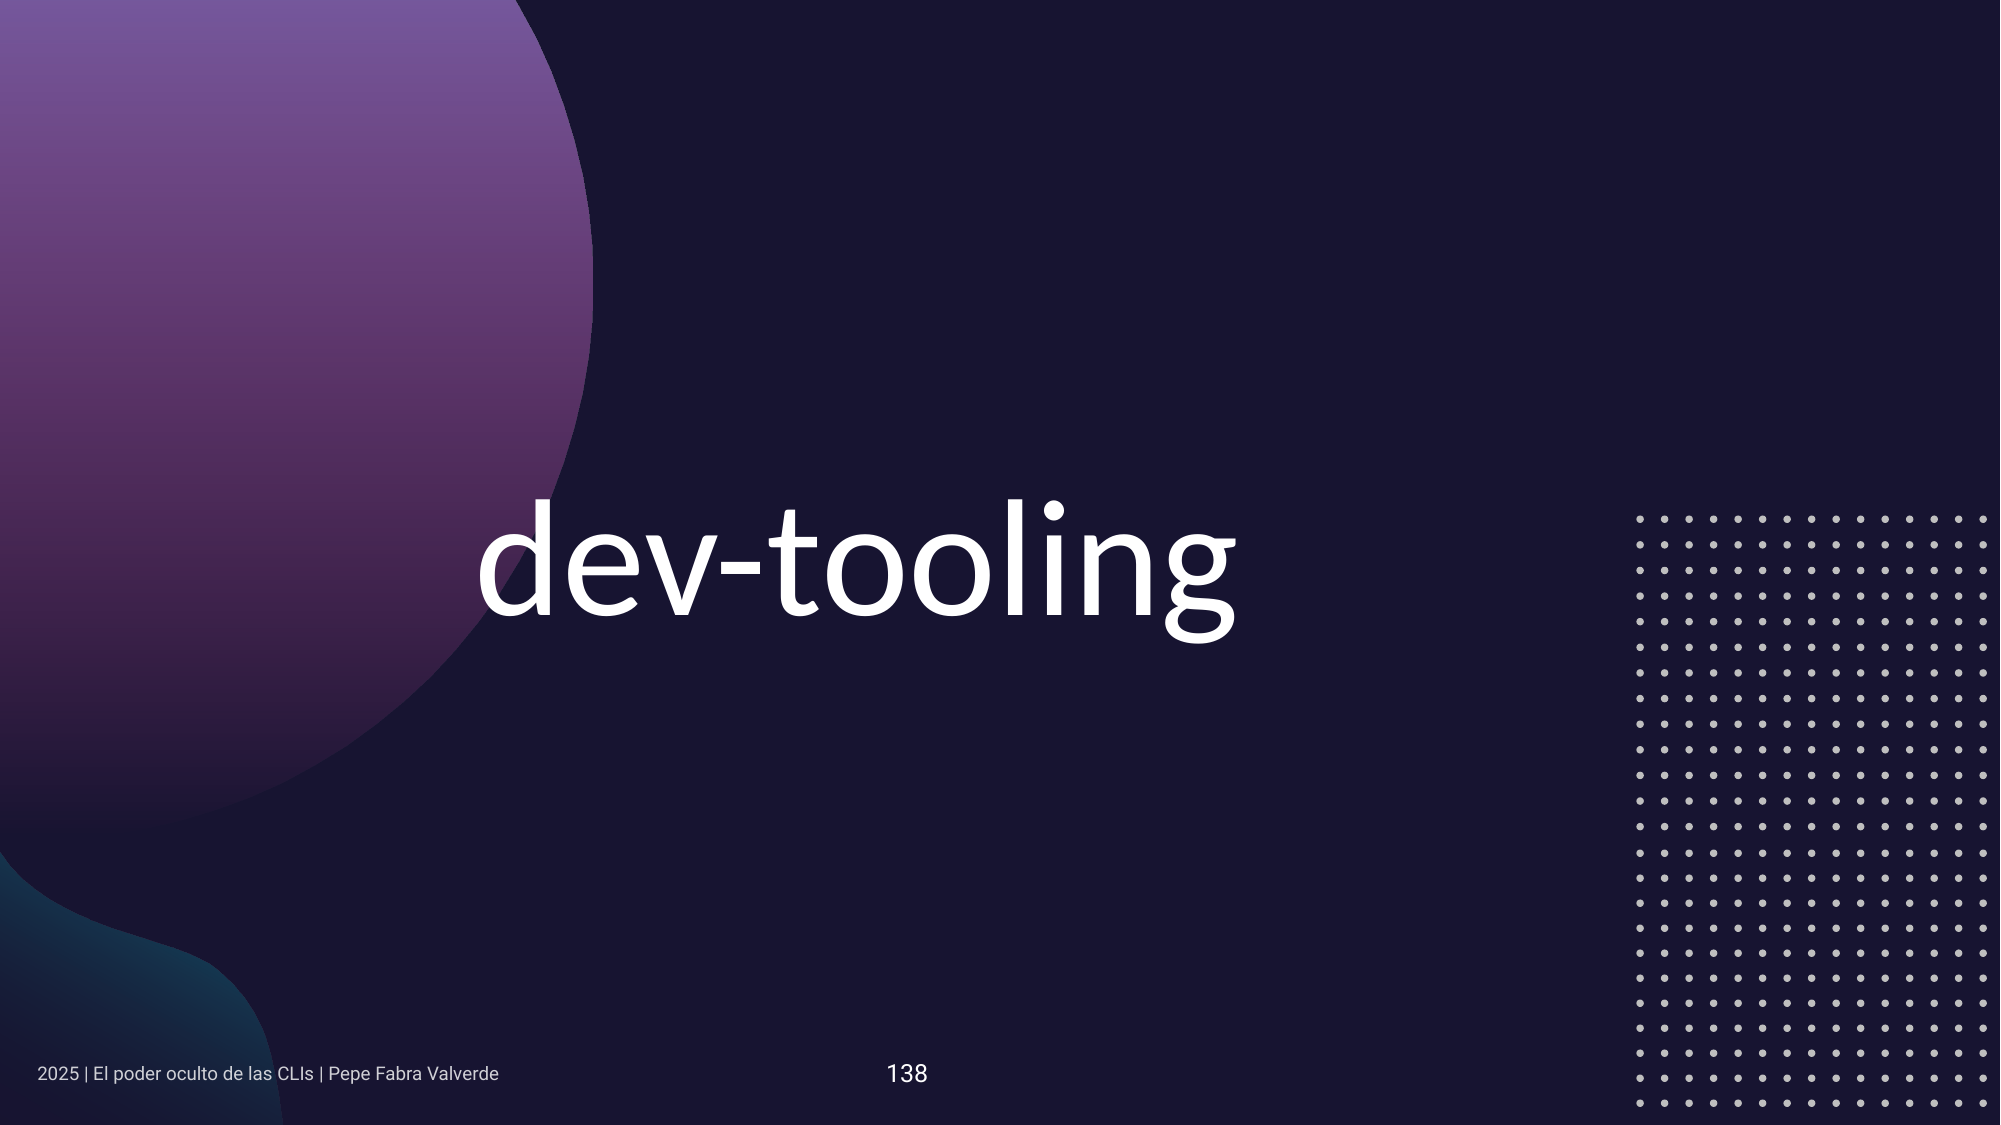

dev-tooling
2025 | El poder oculto de las CLIs | Pepe Fabra Valverde